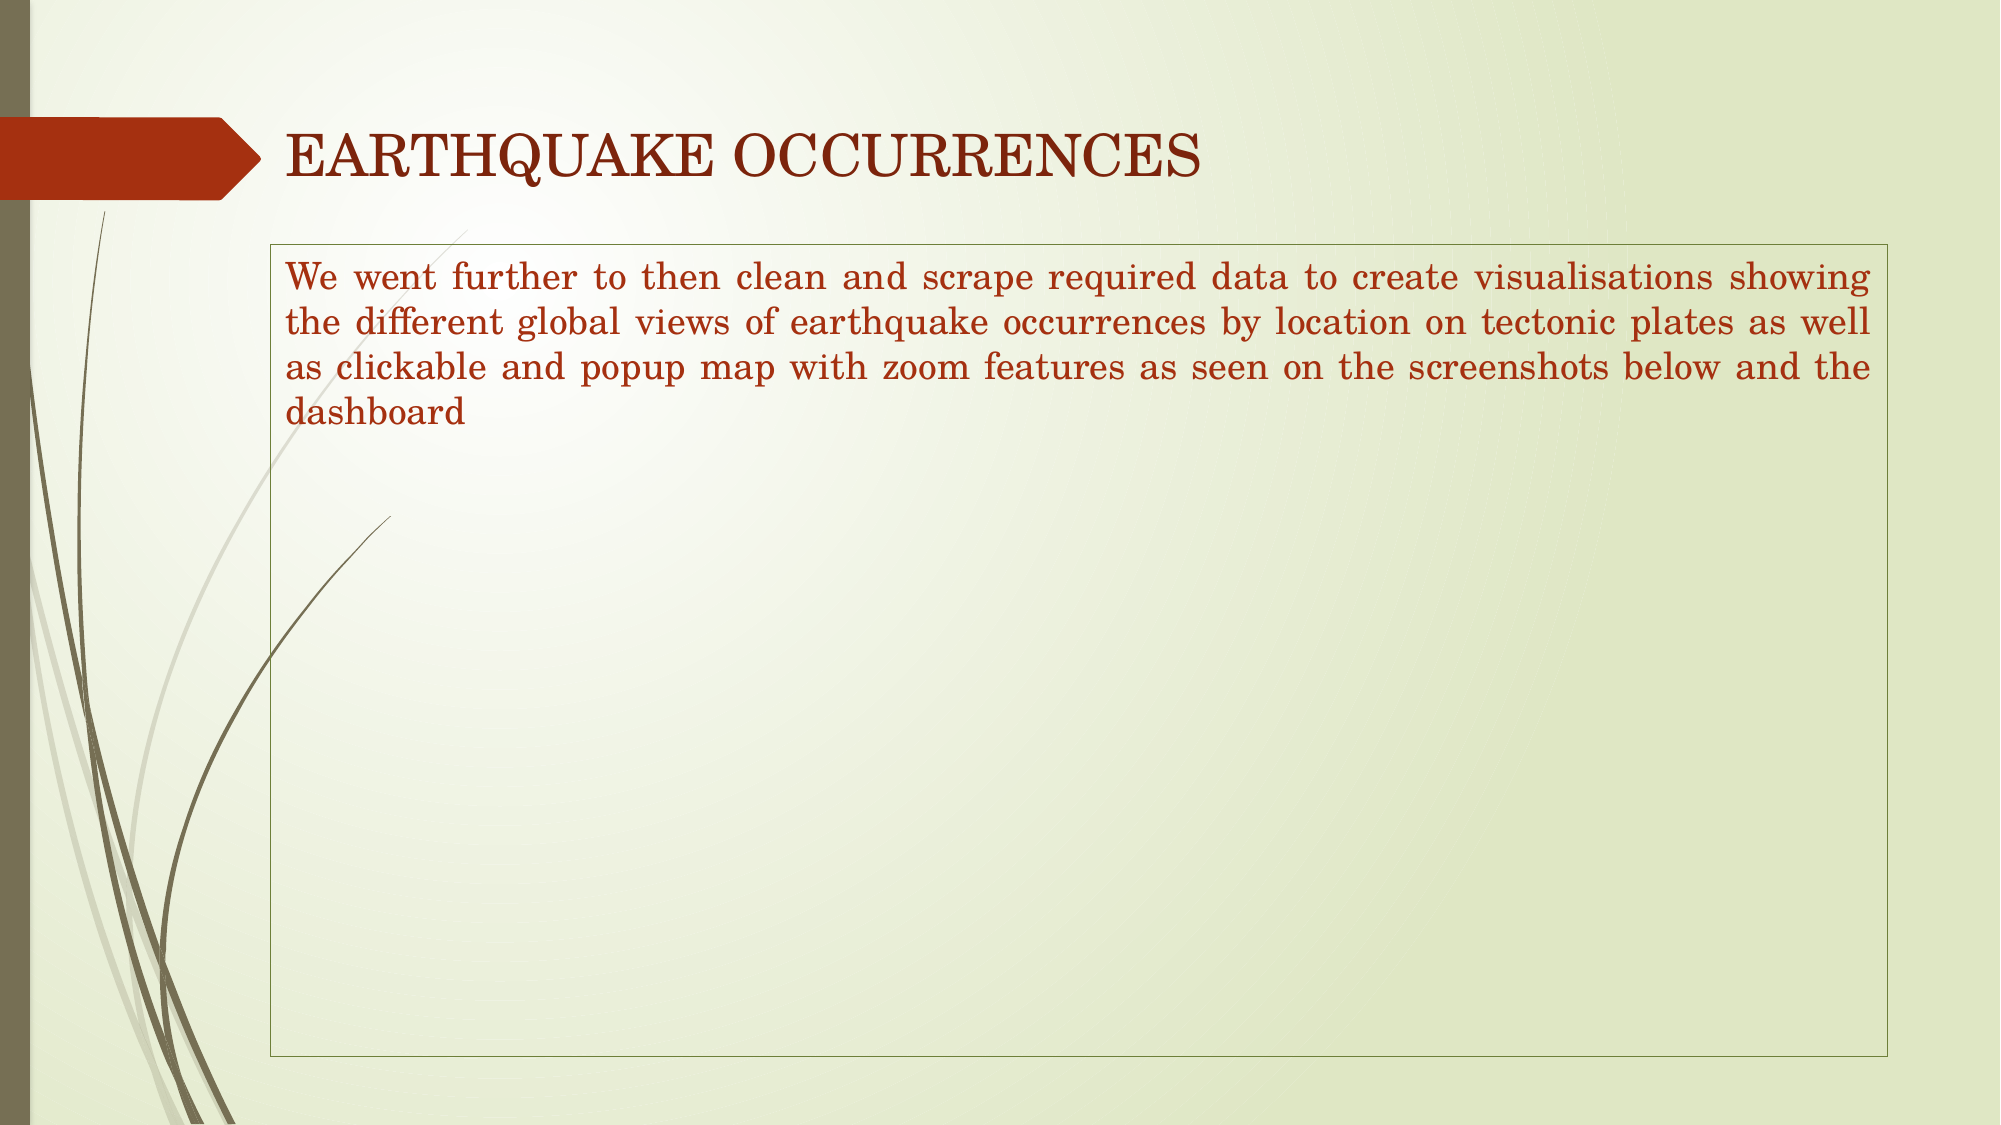

# EARTHQUAKE OCCURRENCES
We went further to then clean and scrape required data to create visualisations showing the different global views of earthquake occurrences by location on tectonic plates as well as clickable and popup map with zoom features as seen on the screenshots below and the dashboard